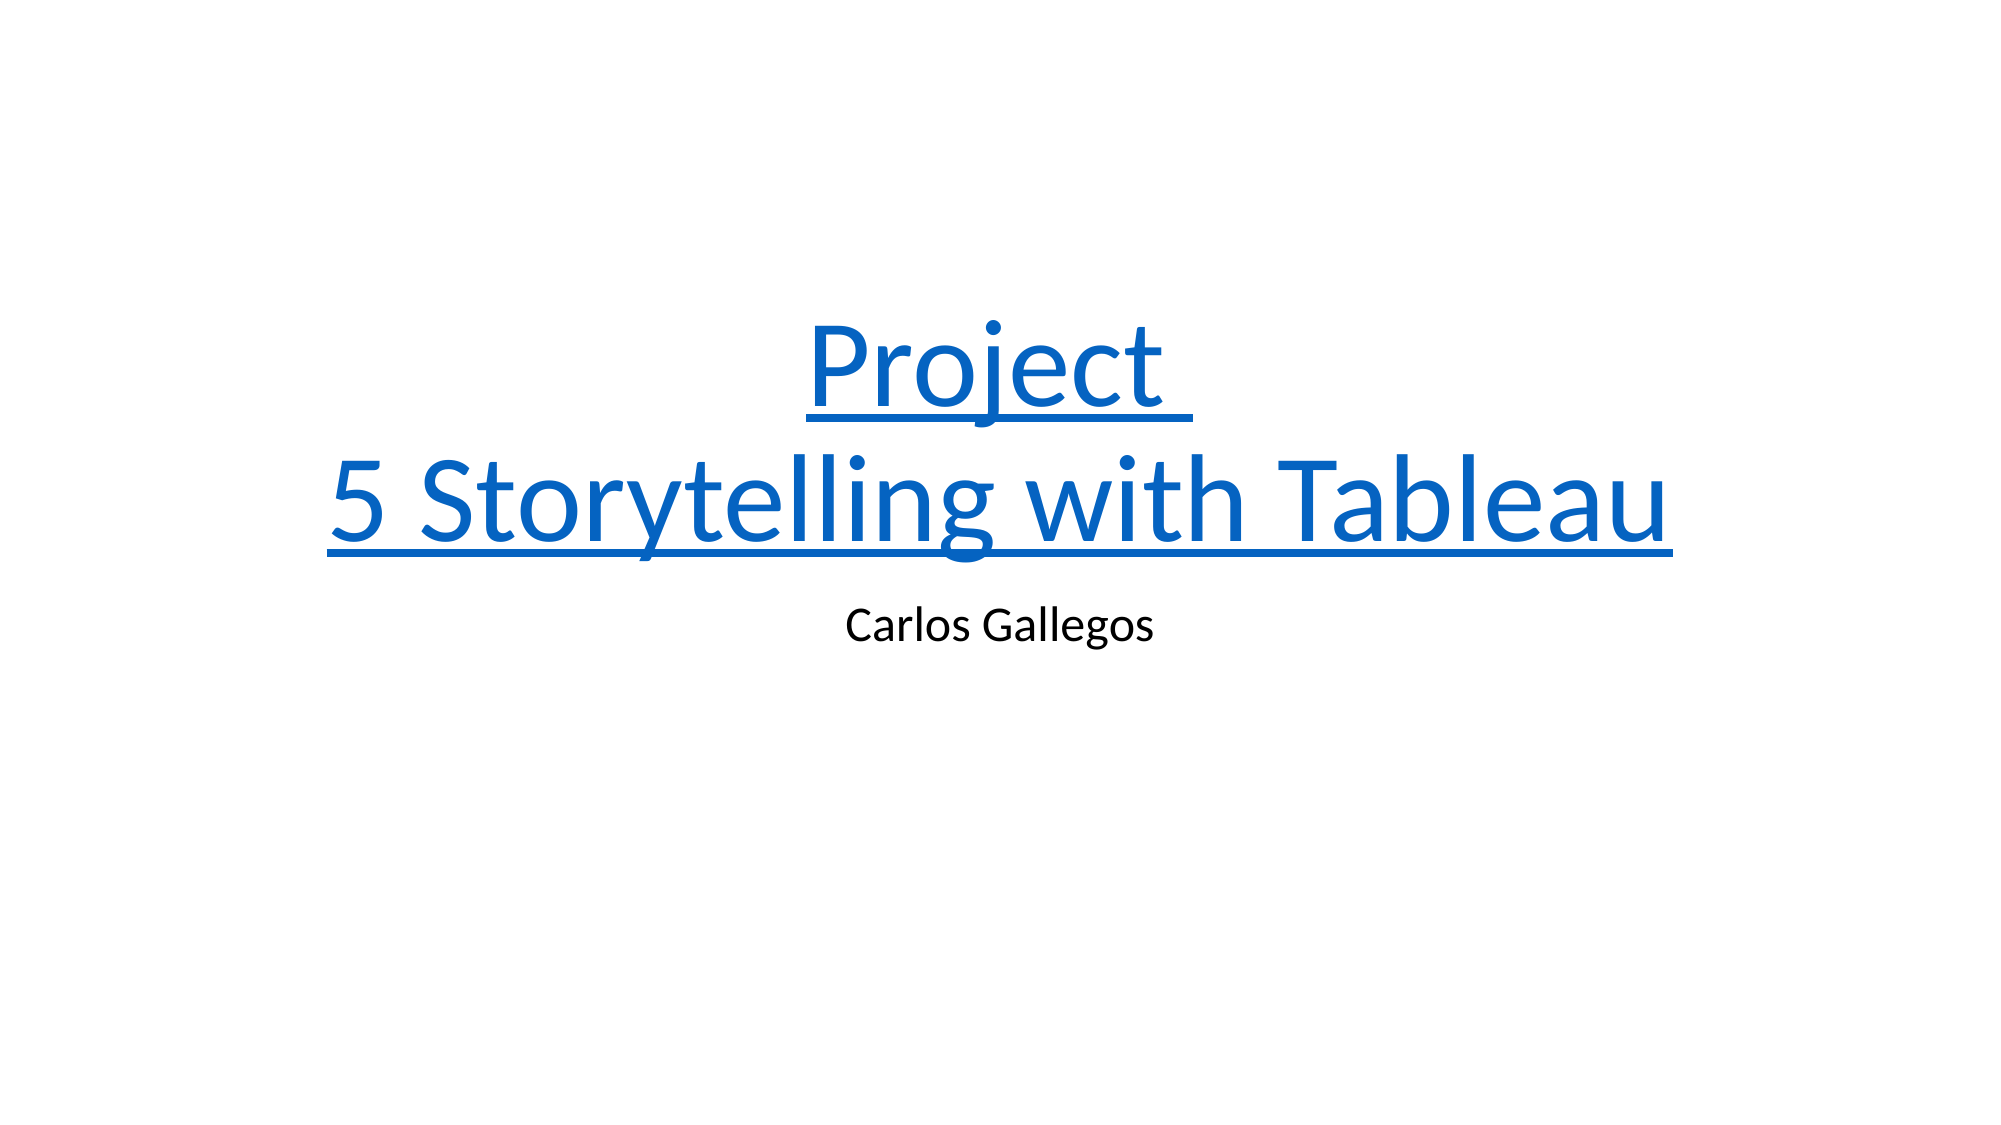

# Project 5 Storytelling with Tableau
Carlos Gallegos